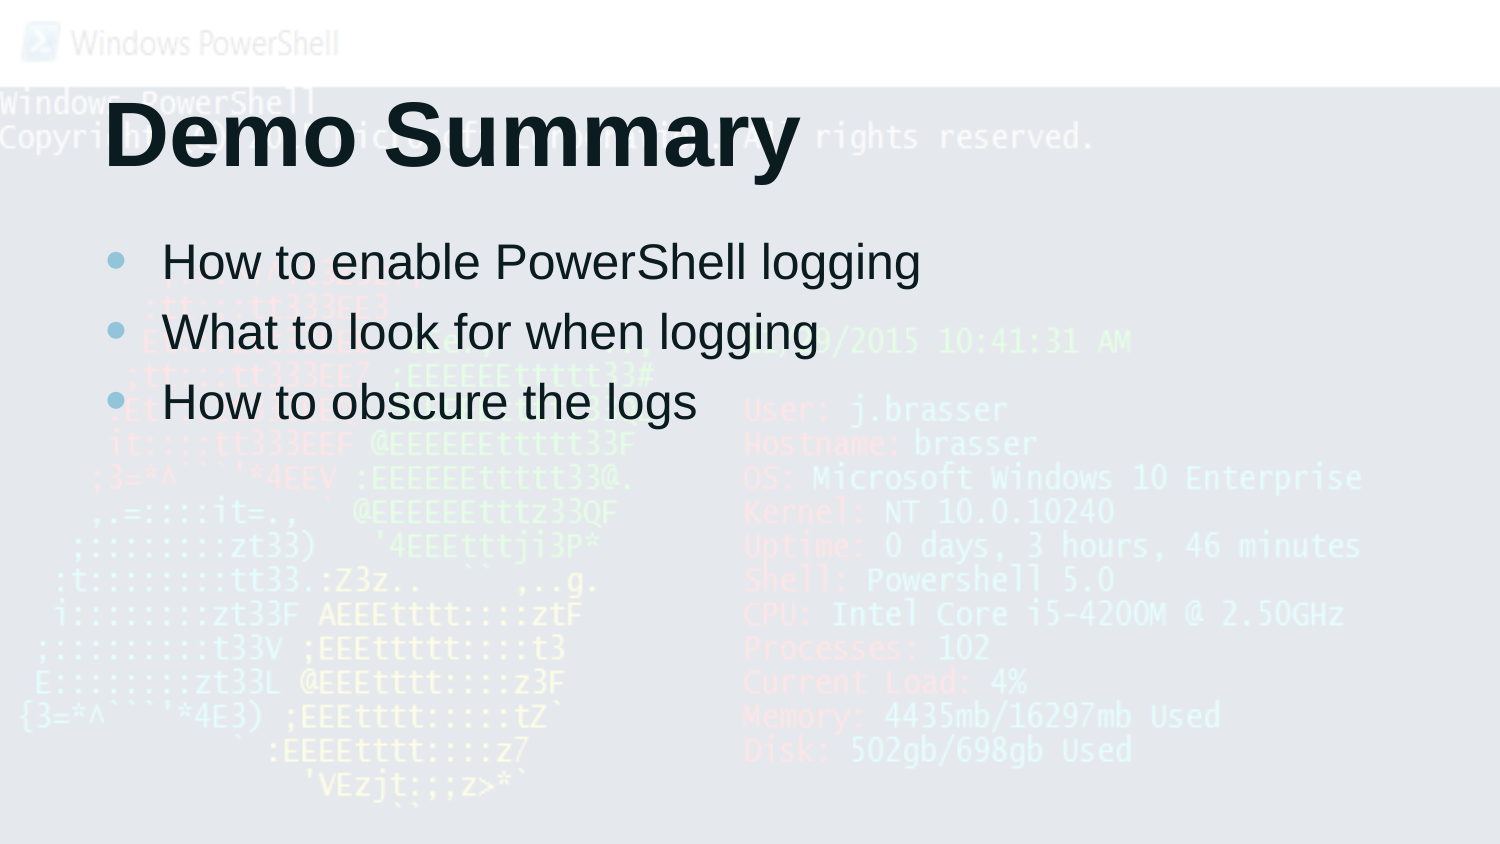

# Demo Summary
How to enable PowerShell logging
What to look for when logging
How to obscure the logs